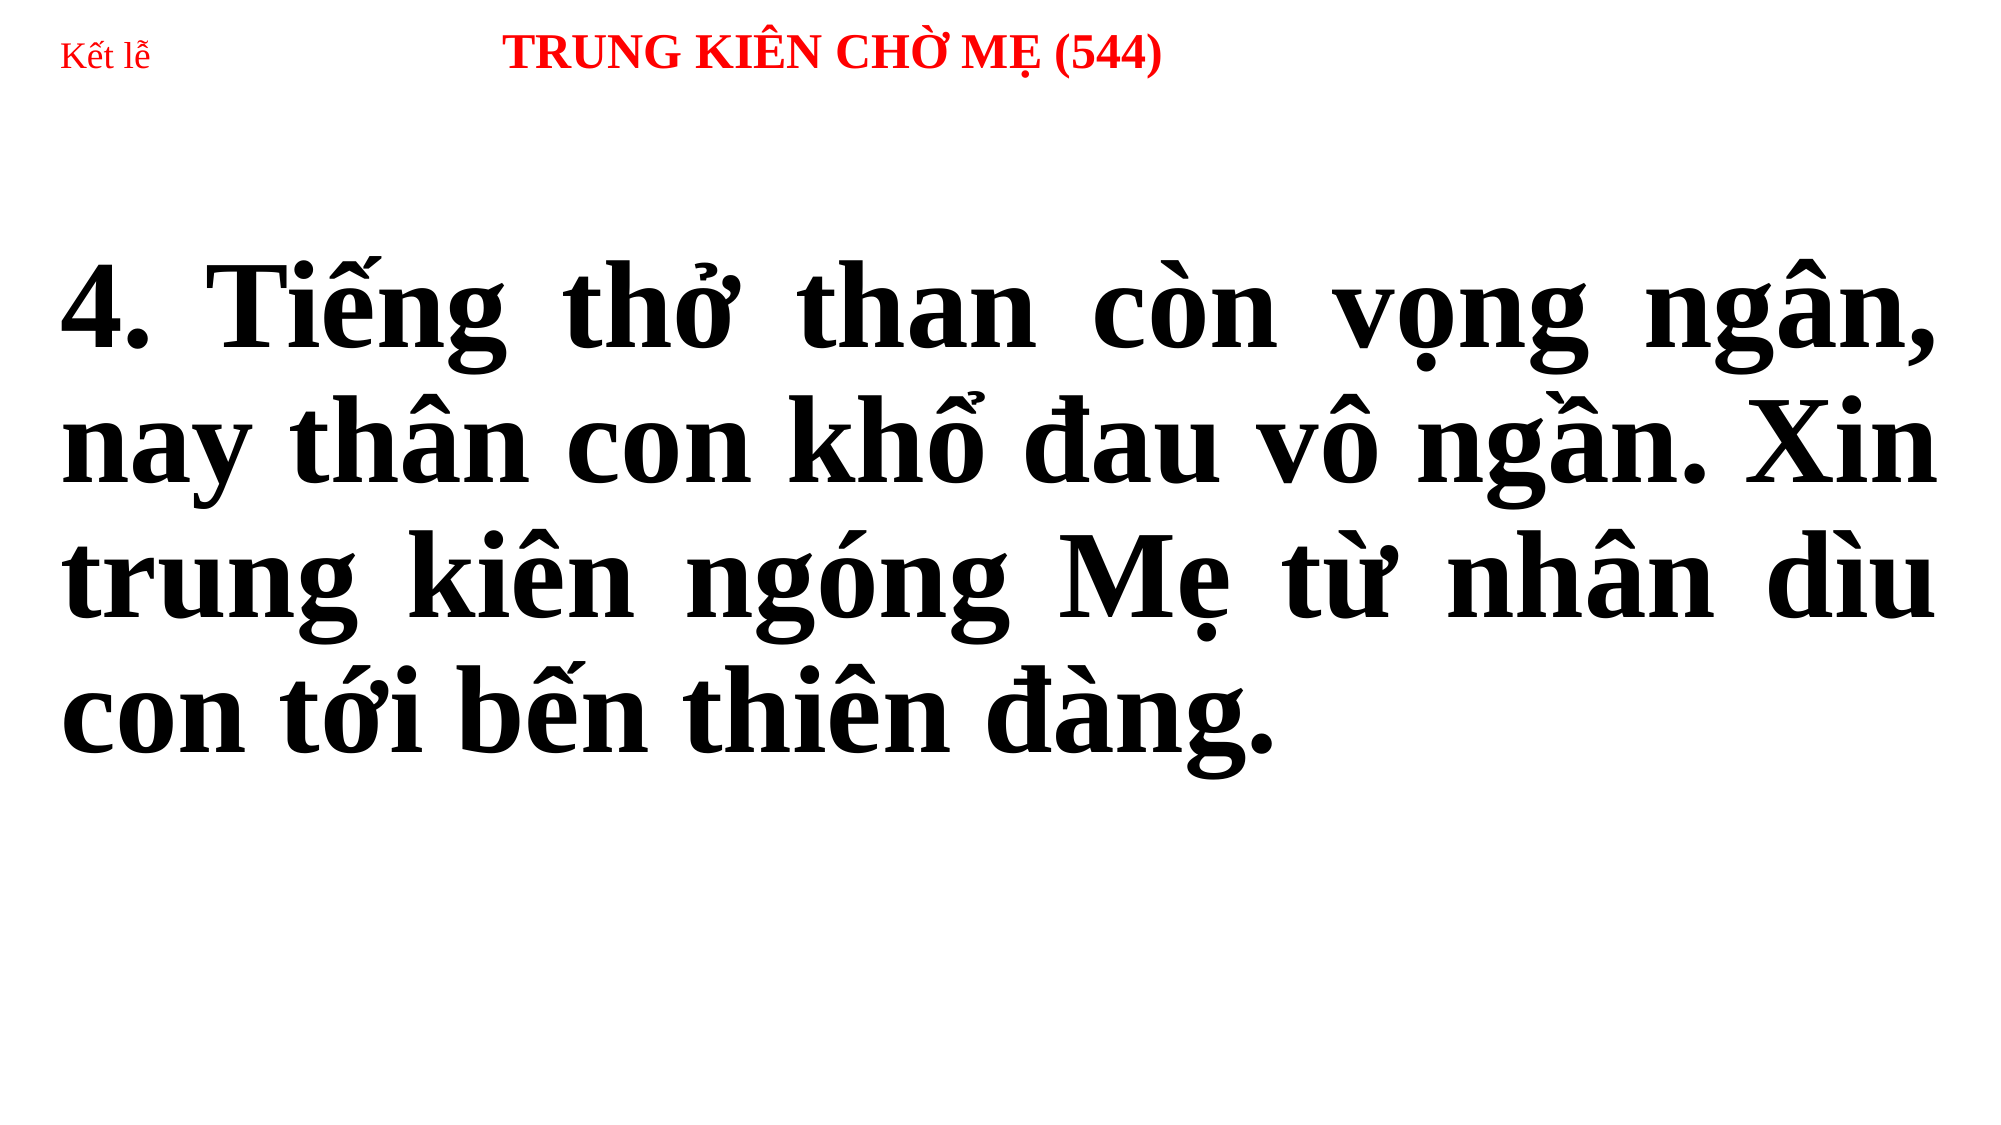

# Kết lễ                                     TRUNG KIÊN CHỜ MẸ (544)
4. Tiếng thở than còn vọng ngân, nay thân con khổ đau vô ngần. Xin trung kiên ngóng Mẹ từ nhân dìu con tới bến thiên đàng.